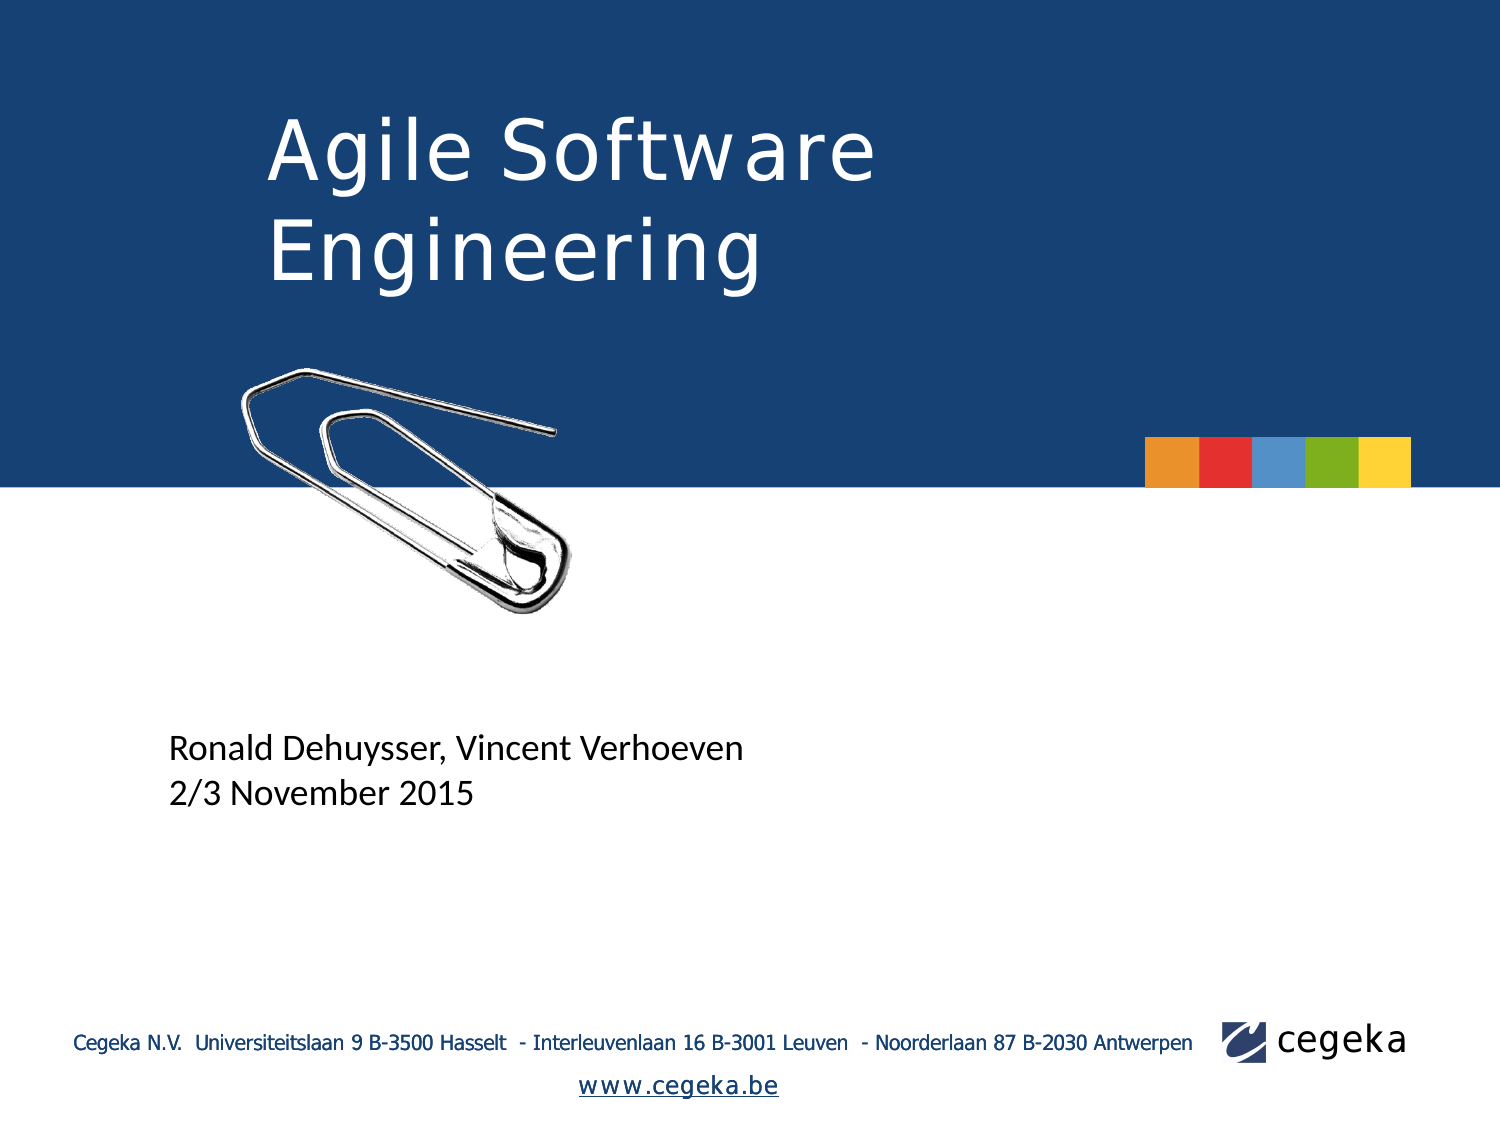

Ronald Dehuysser, Vincent Verhoeven
2/3 November 2015